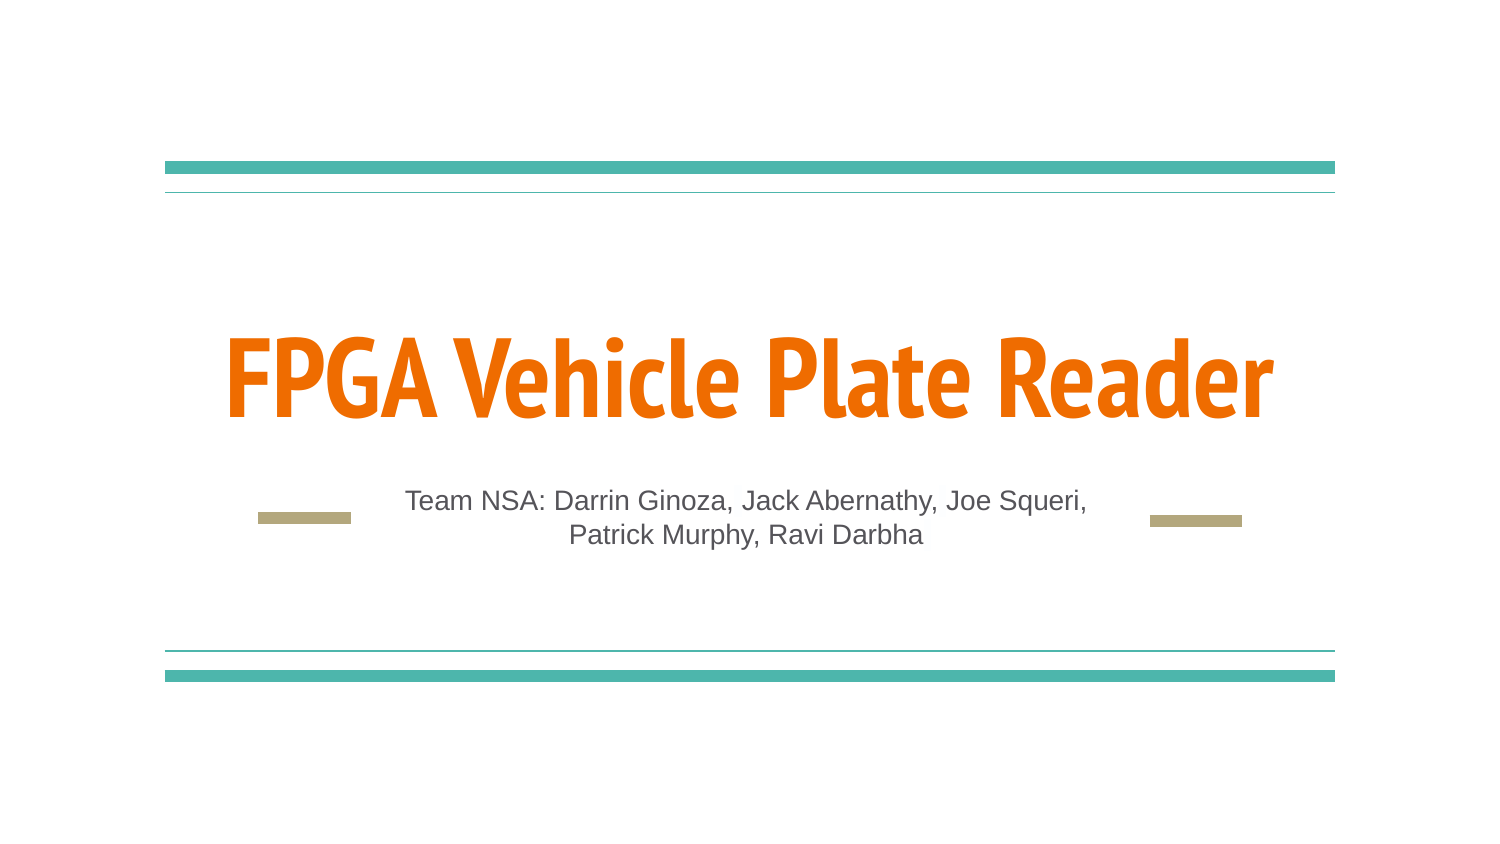

# FPGA Vehicle Plate Reader
Team NSA: Darrin Ginoza, Jack Abernathy, Joe Squeri,
Patrick Murphy, Ravi Darbha